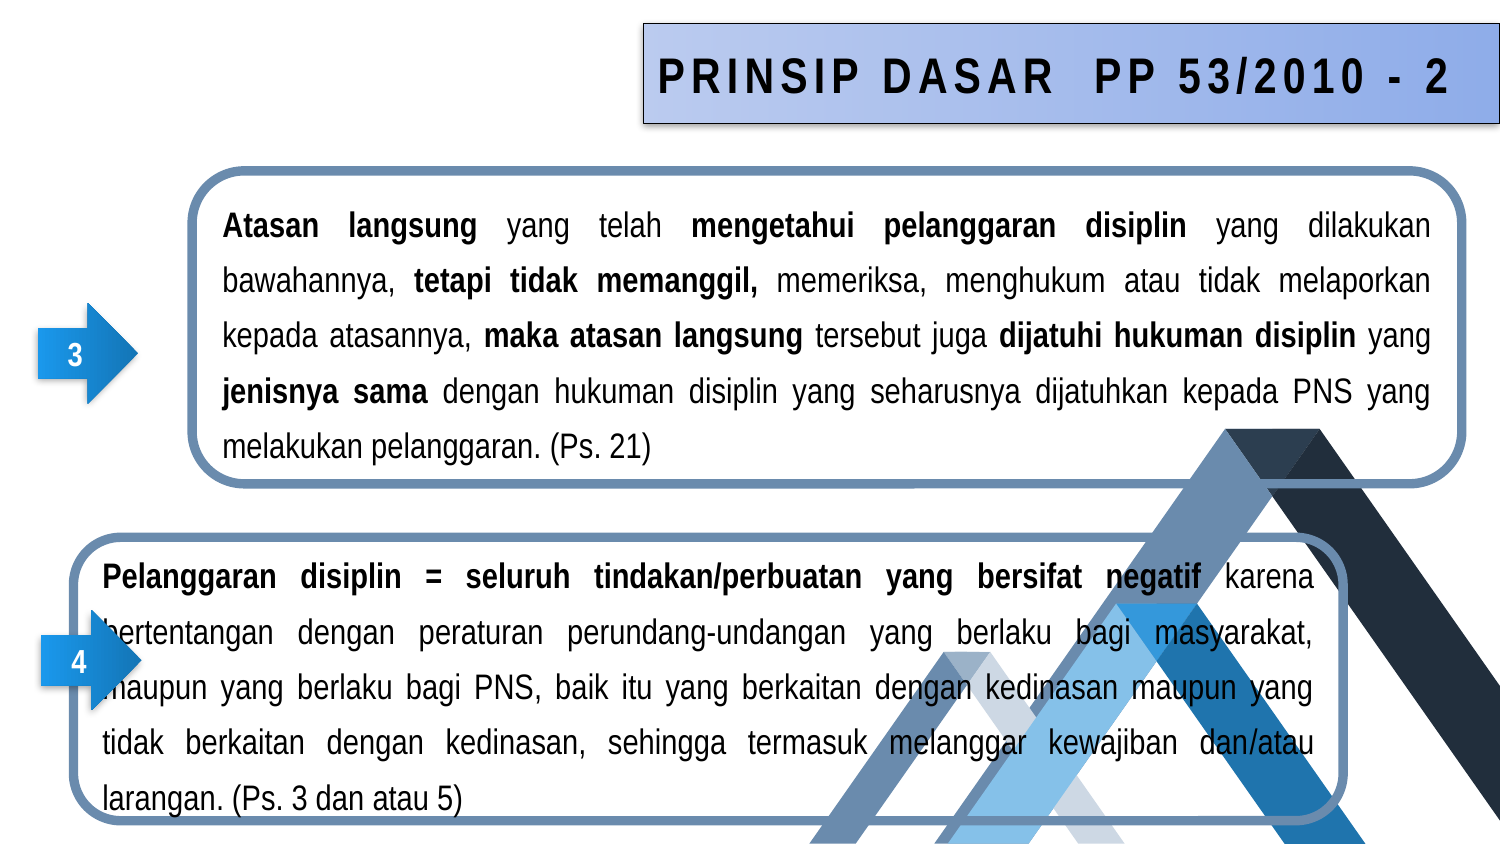

PRINSIP DASAR  PP 53/2010 - 2
Atasan langsung yang telah mengetahui pelanggaran disiplin yang dilakukan bawahannya, tetapi tidak memanggil, memeriksa, menghukum atau tidak melaporkan kepada atasannya, maka atasan langsung tersebut juga dijatuhi hukuman disiplin yang jenisnya sama dengan hukuman disiplin yang seharusnya dijatuhkan kepada PNS yang melakukan pelanggaran. (Ps. 21)
3
Pelanggaran disiplin = seluruh tindakan/perbuatan yang bersifat negatif karena bertentangan dengan peraturan perundang-undangan yang berlaku bagi masyarakat, maupun yang berlaku bagi PNS, baik itu yang berkaitan dengan kedinasan maupun yang tidak berkaitan dengan kedinasan, sehingga termasuk melanggar kewajiban dan/atau larangan. (Ps. 3 dan atau 5)
4